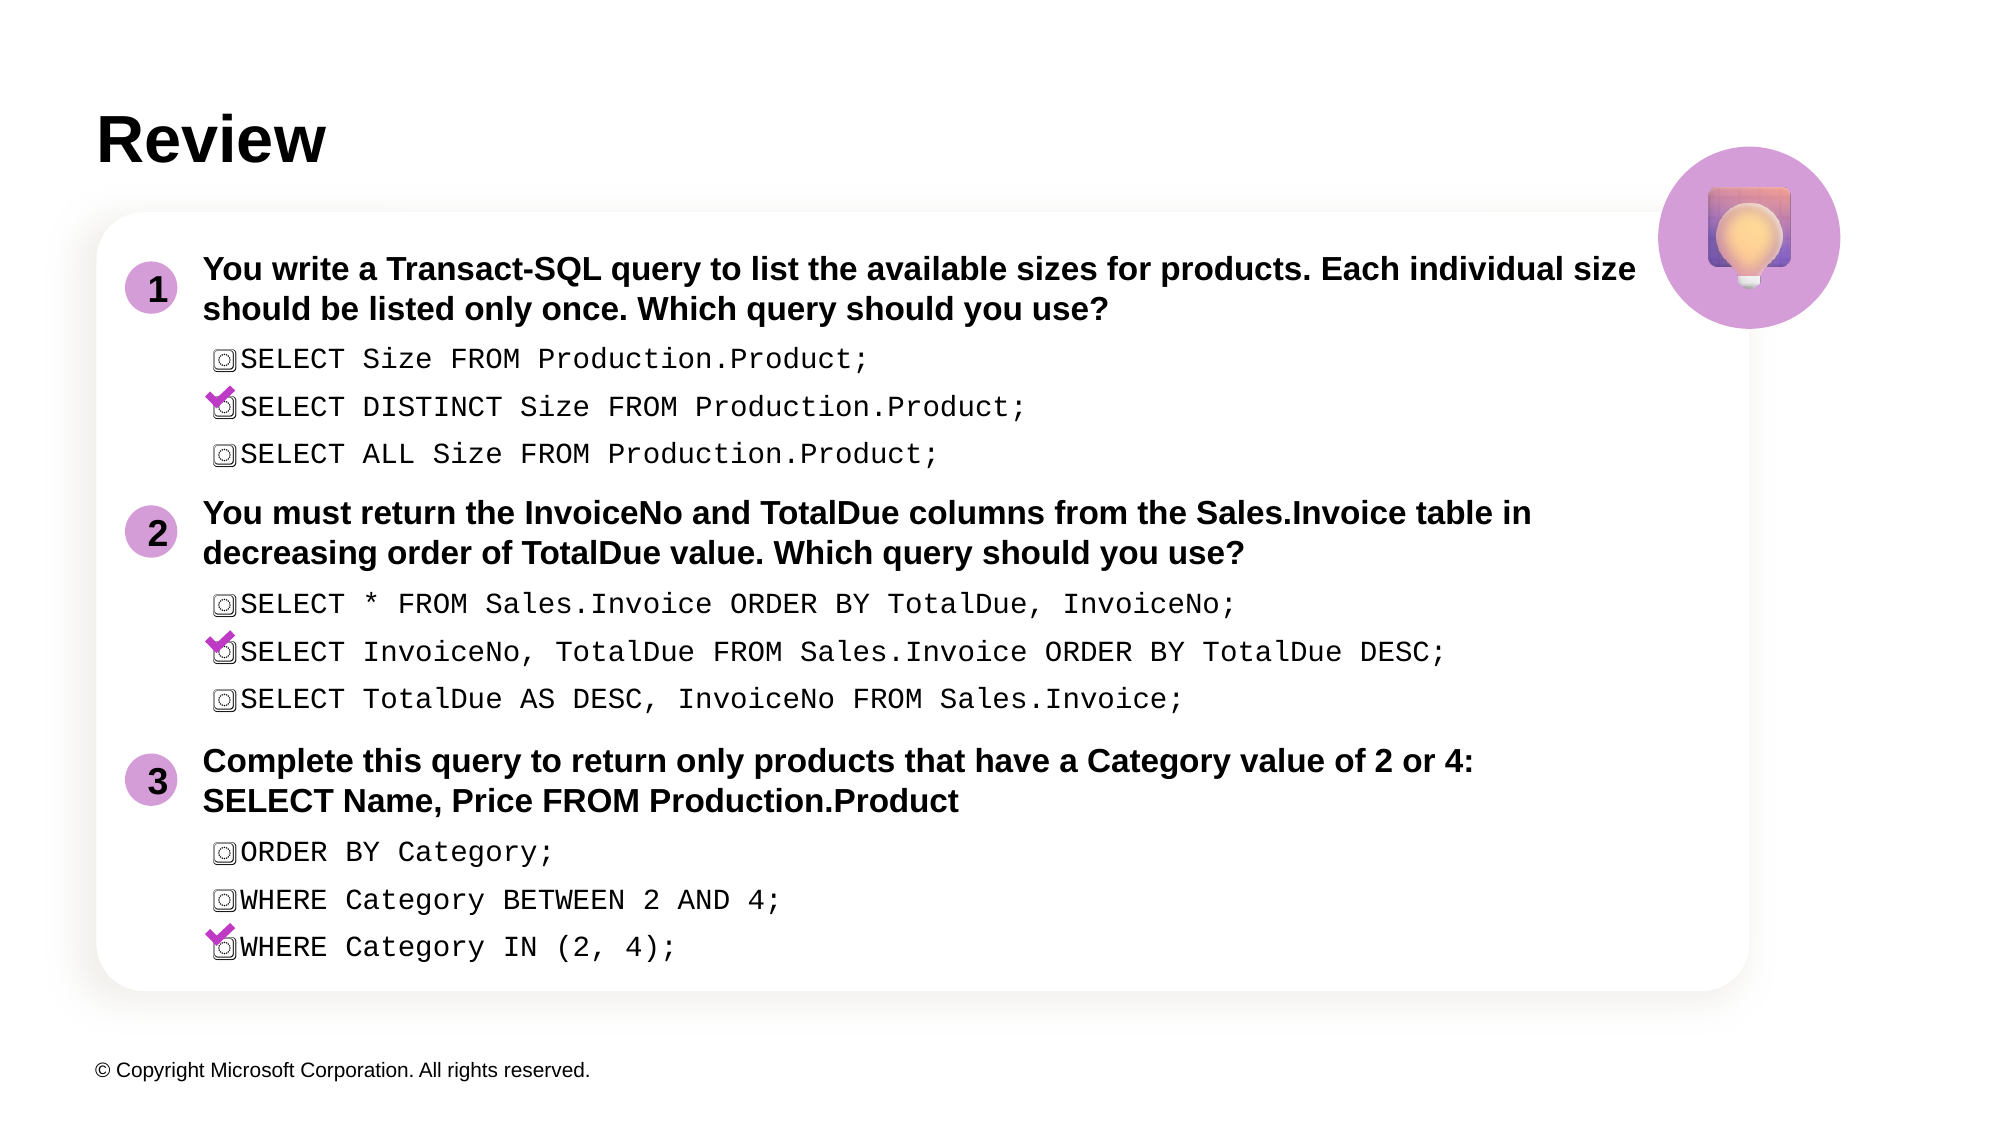

# Review
You write a Transact-SQL query to list the available sizes for products. Each individual size should be listed only once. Which query should you use?
1
SELECT Size FROM Production.Product;
SELECT DISTINCT Size FROM Production.Product;
SELECT ALL Size FROM Production.Product;

You must return the InvoiceNo and TotalDue columns from the Sales.Invoice table in decreasing order of TotalDue value. Which query should you use?
2
SELECT * FROM Sales.Invoice ORDER BY TotalDue, InvoiceNo;
SELECT InvoiceNo, TotalDue FROM Sales.Invoice ORDER BY TotalDue DESC;
SELECT TotalDue AS DESC, InvoiceNo FROM Sales.Invoice;

Complete this query to return only products that have a Category value of 2 or 4:
SELECT Name, Price FROM Production.Product
3
ORDER BY Category;
WHERE Category BETWEEN 2 AND 4;
WHERE Category IN (2, 4);